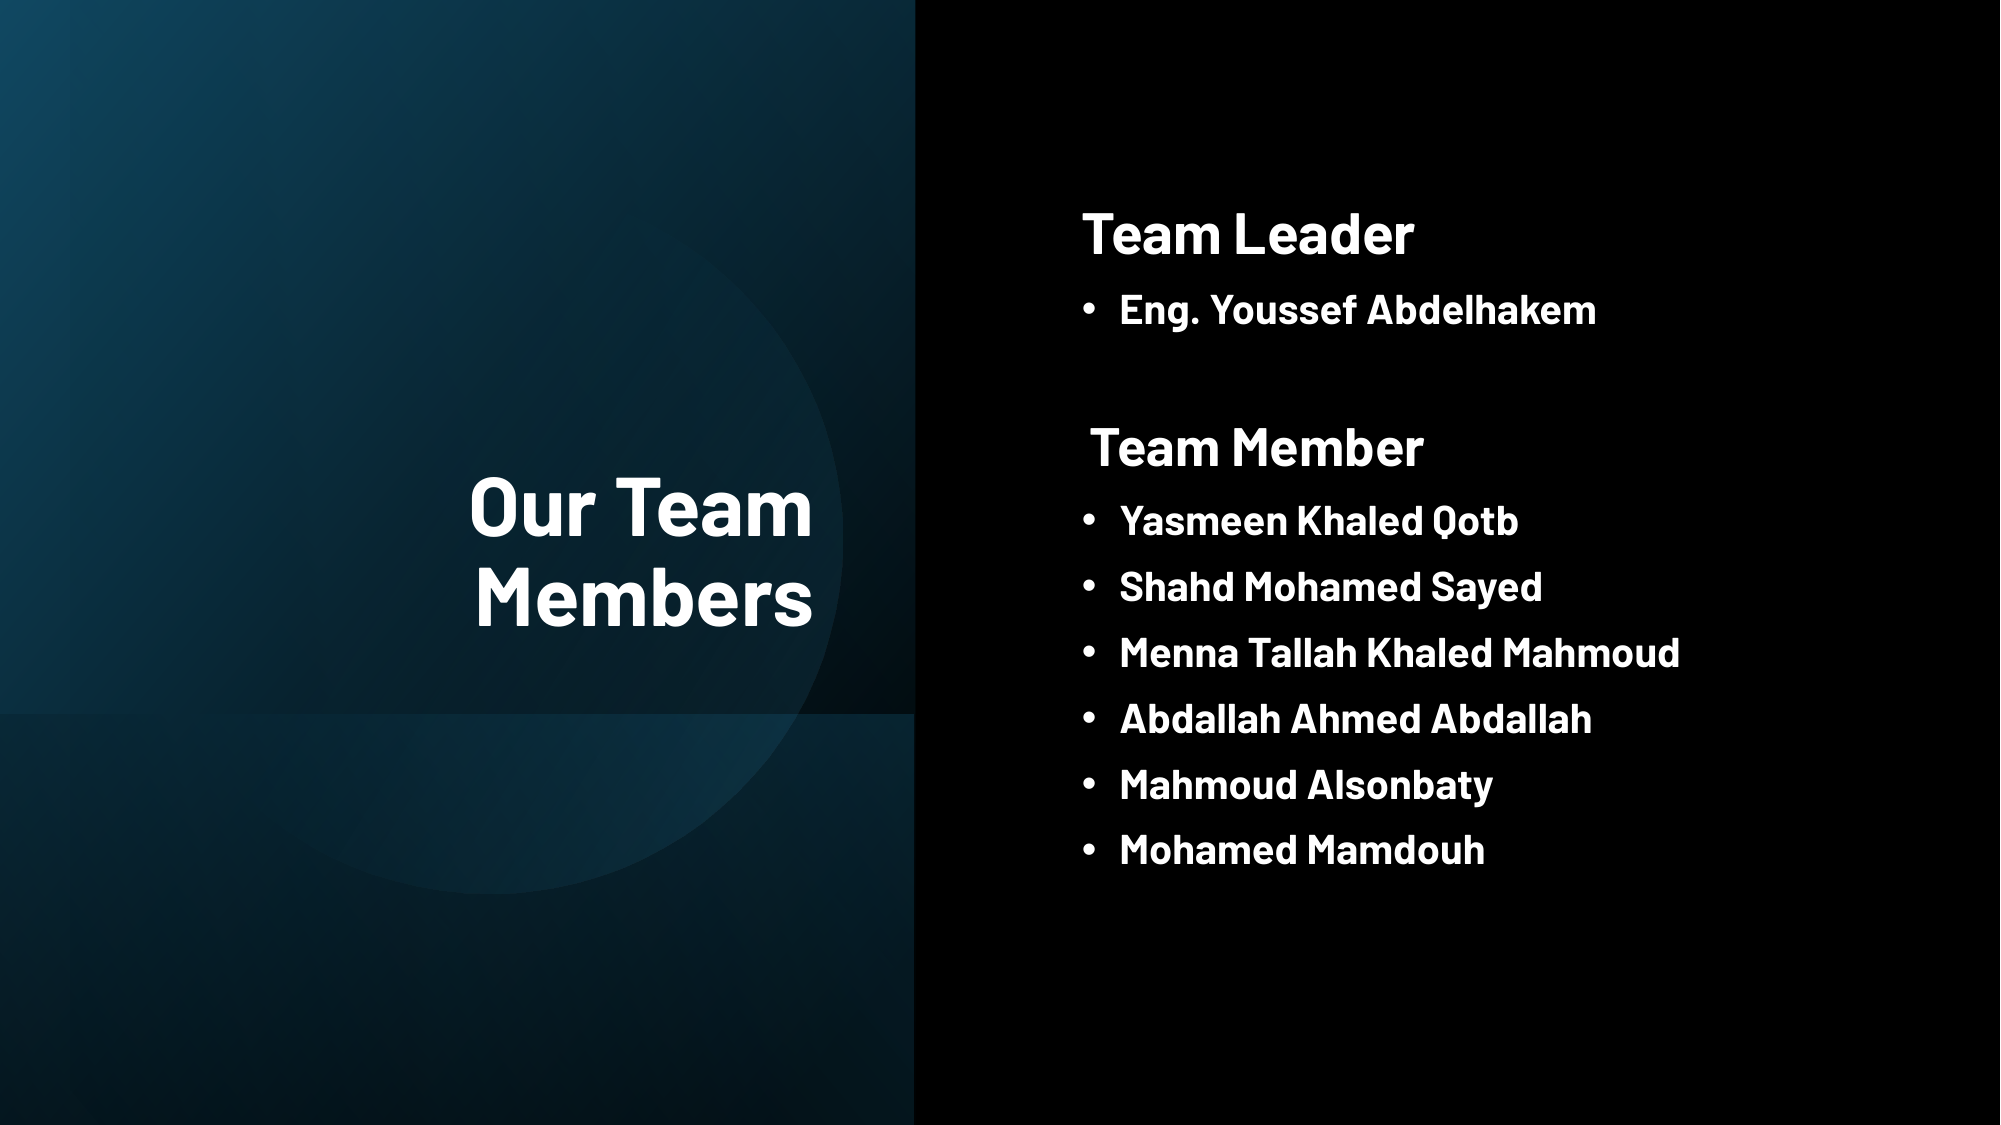

Team Leader
Eng. Youssef Abdelhakem

 Team Member
Yasmeen Khaled Qotb
Shahd Mohamed Sayed
Menna Tallah Khaled Mahmoud
Abdallah Ahmed Abdallah
Mahmoud Alsonbaty
Mohamed Mamdouh
# Our Team Members